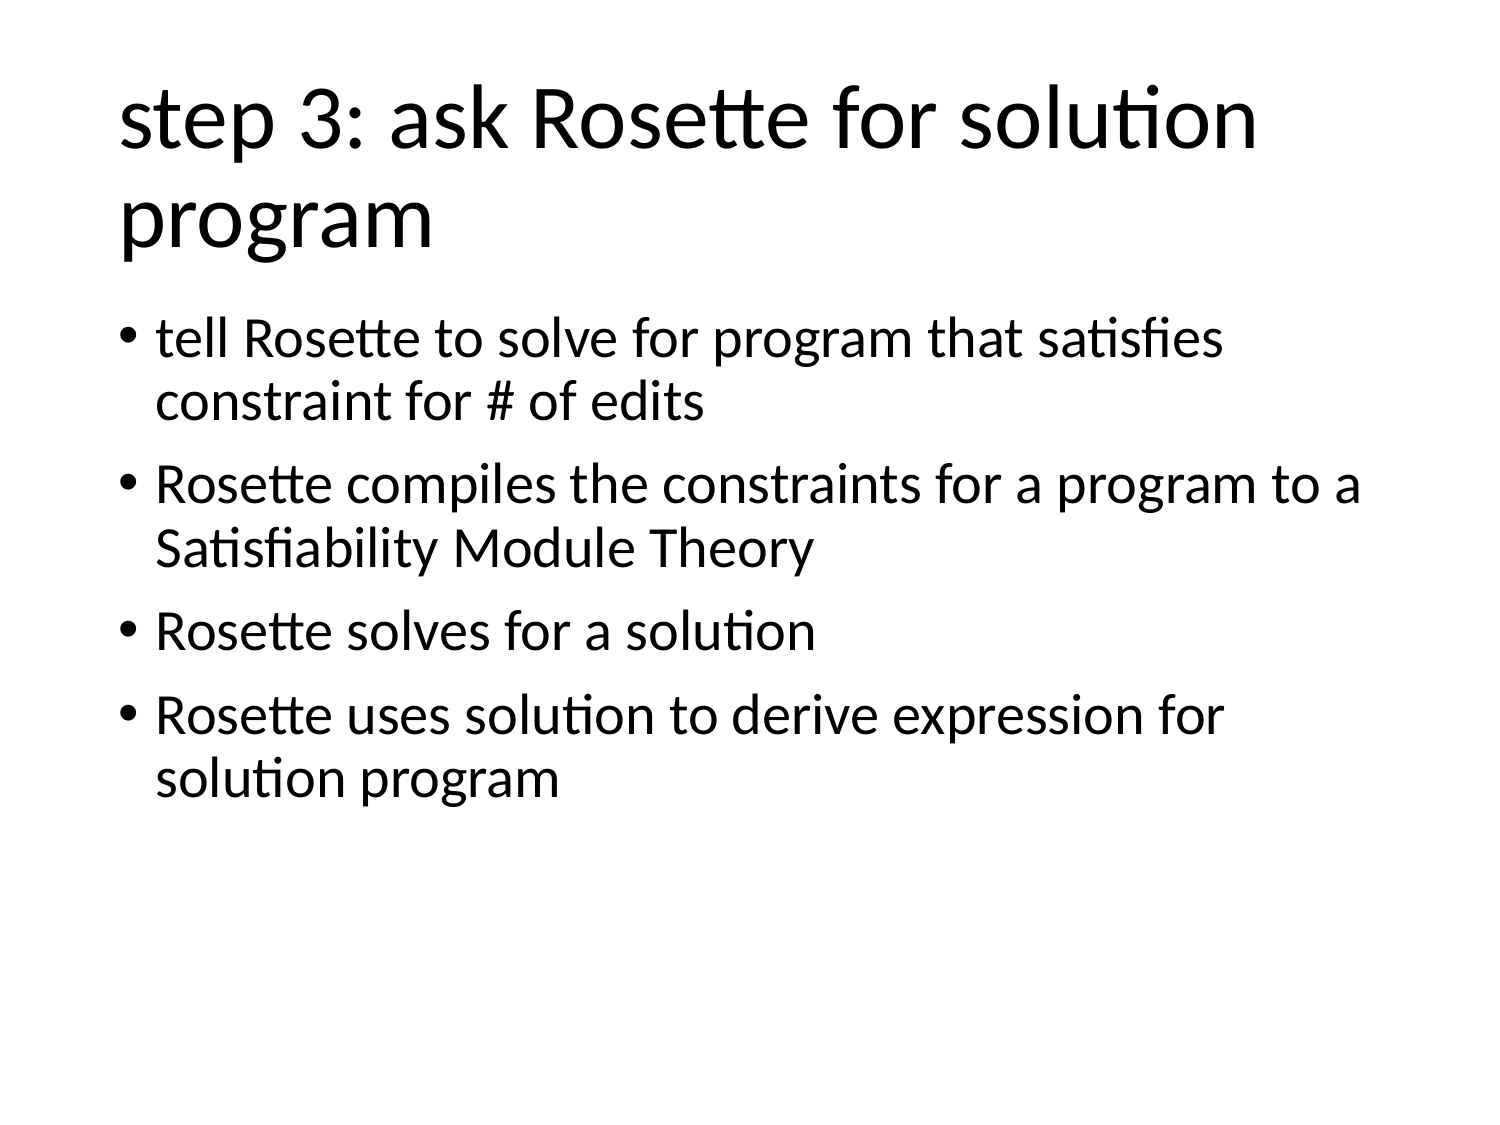

# step 3: ask Rosette for solution program
tell Rosette to solve for program that satisfies constraint for # of edits
Rosette compiles the constraints for a program to a Satisfiability Module Theory
Rosette solves for a solution
Rosette uses solution to derive expression for solution program